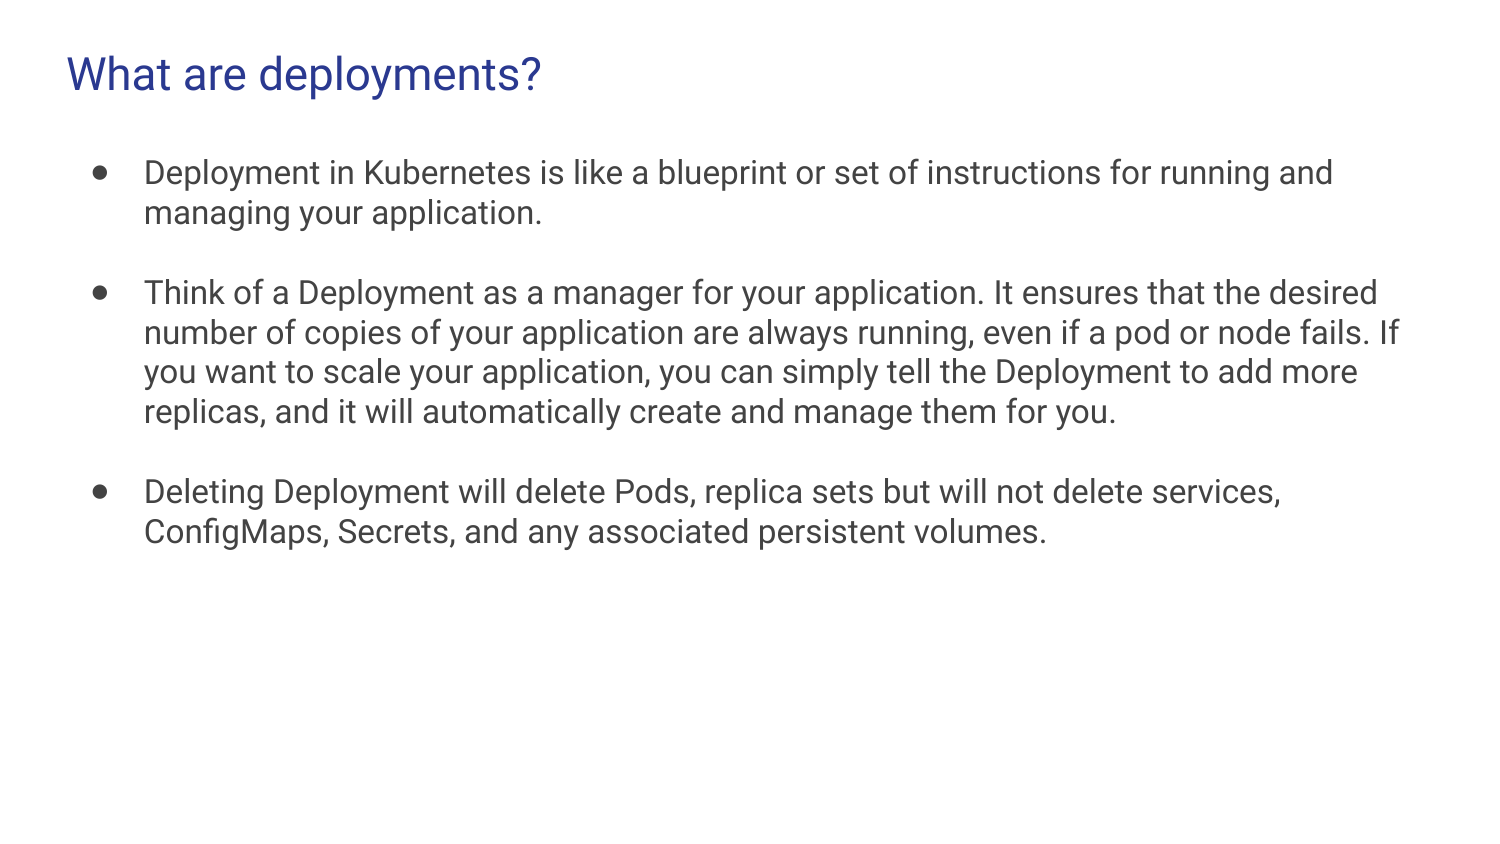

# What are deployments?
Deployment in Kubernetes is like a blueprint or set of instructions for running and managing your application.

Think of a Deployment as a manager for your application. It ensures that the desired number of copies of your application are always running, even if a pod or node fails. If you want to scale your application, you can simply tell the Deployment to add more replicas, and it will automatically create and manage them for you.

Deleting Deployment will delete Pods, replica sets but will not delete services, ConfigMaps, Secrets, and any associated persistent volumes.